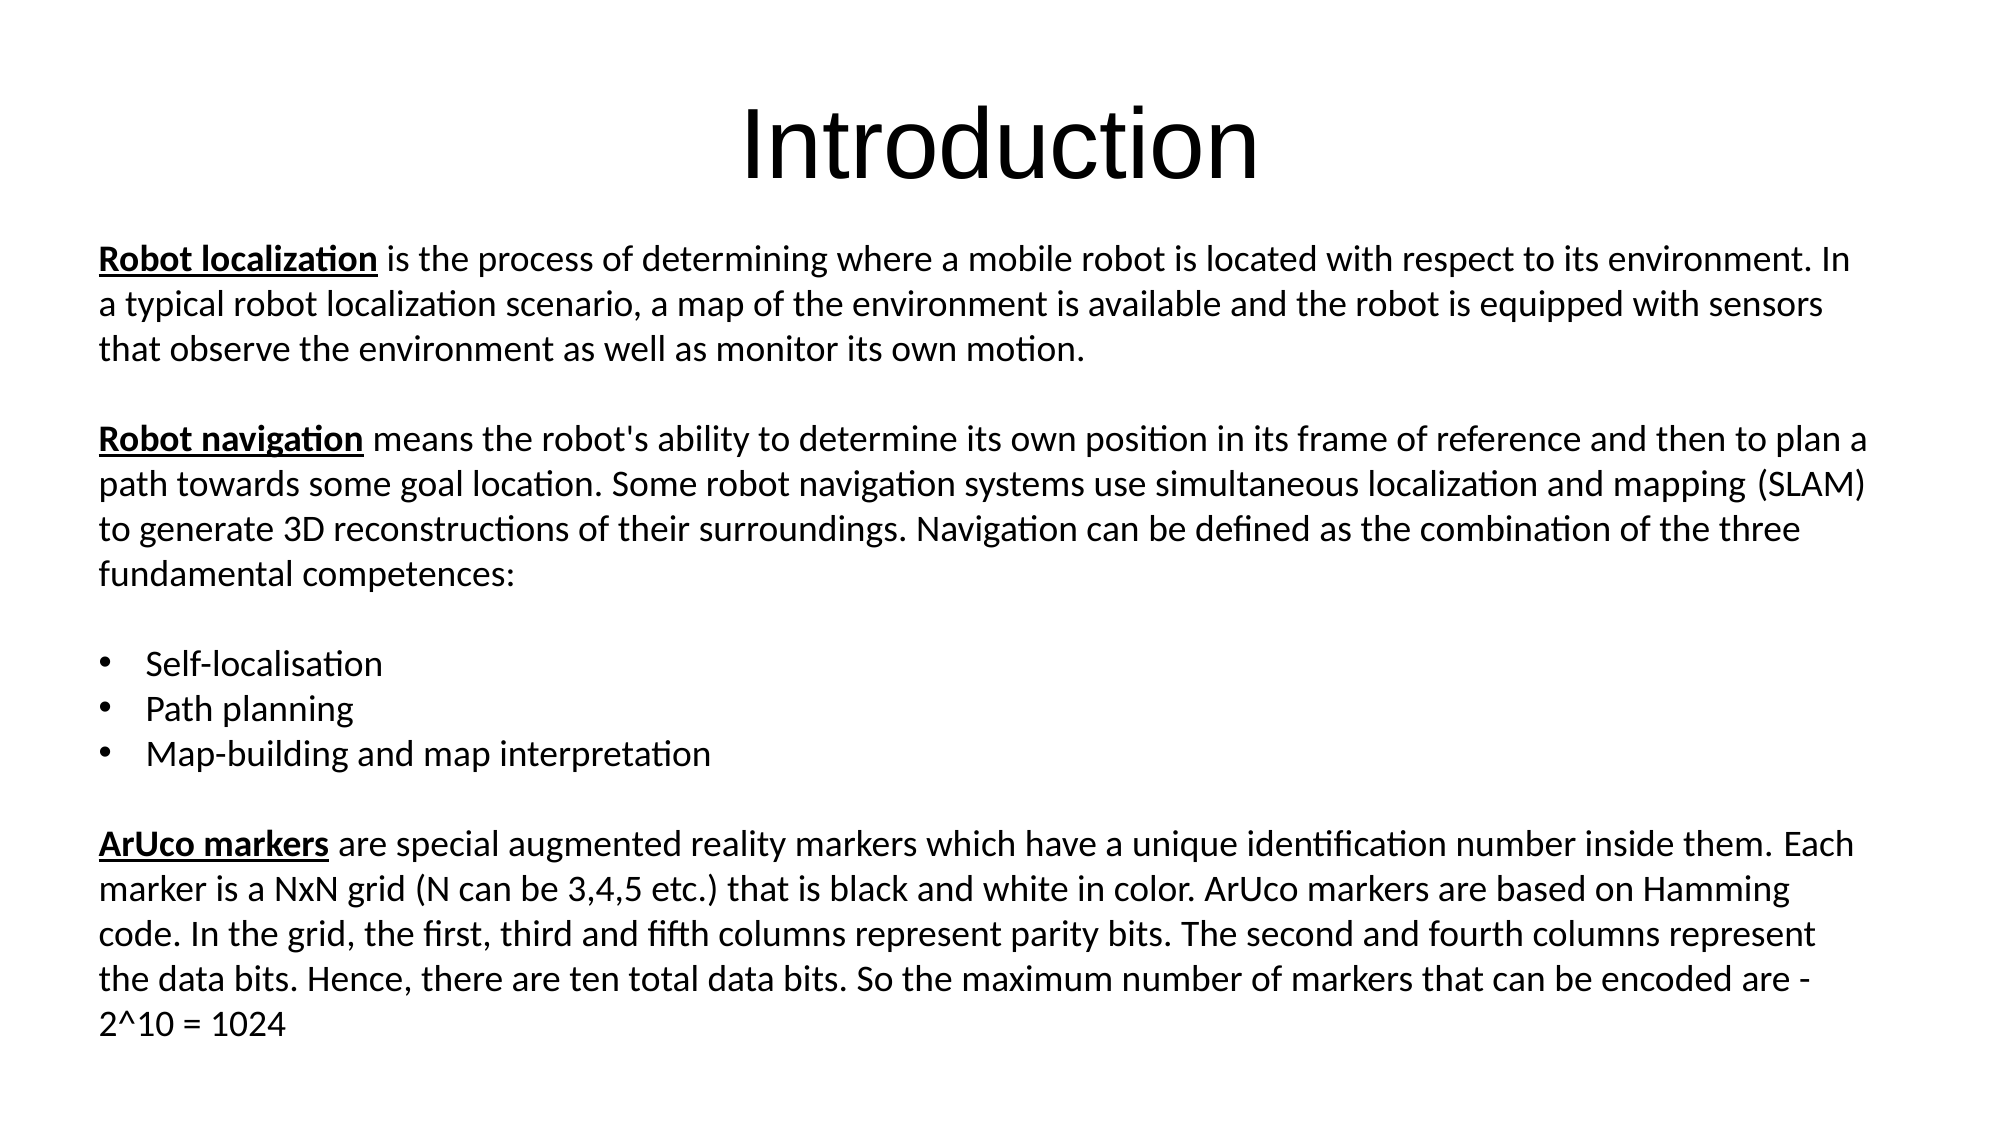

# Introduction
Robot localization is the process of determining where a mobile robot is located with respect to its environment. In a typical robot localization scenario, a map of the environment is available and the robot is equipped with sensors that observe the environment as well as monitor its own motion.

Robot navigation means the robot's ability to determine its own position in its frame of reference and then to plan a path towards some goal location. Some robot navigation systems use simultaneous localization and mapping (SLAM) to generate 3D reconstructions of their surroundings. Navigation can be defined as the combination of the three fundamental competences:

Self-localisation
Path planning
Map-building and map interpretation

ArUco markers are special augmented reality markers which have a unique identification number inside them. Each marker is a NxN grid (N can be 3,4,5 etc.) that is black and white in color. ArUco markers are based on Hamming code. In the grid, the first, third and fifth columns represent parity bits. The second and fourth columns represent the data bits. Hence, there are ten total data bits. So the maximum number of markers that can be encoded are - 2^10 = 1024